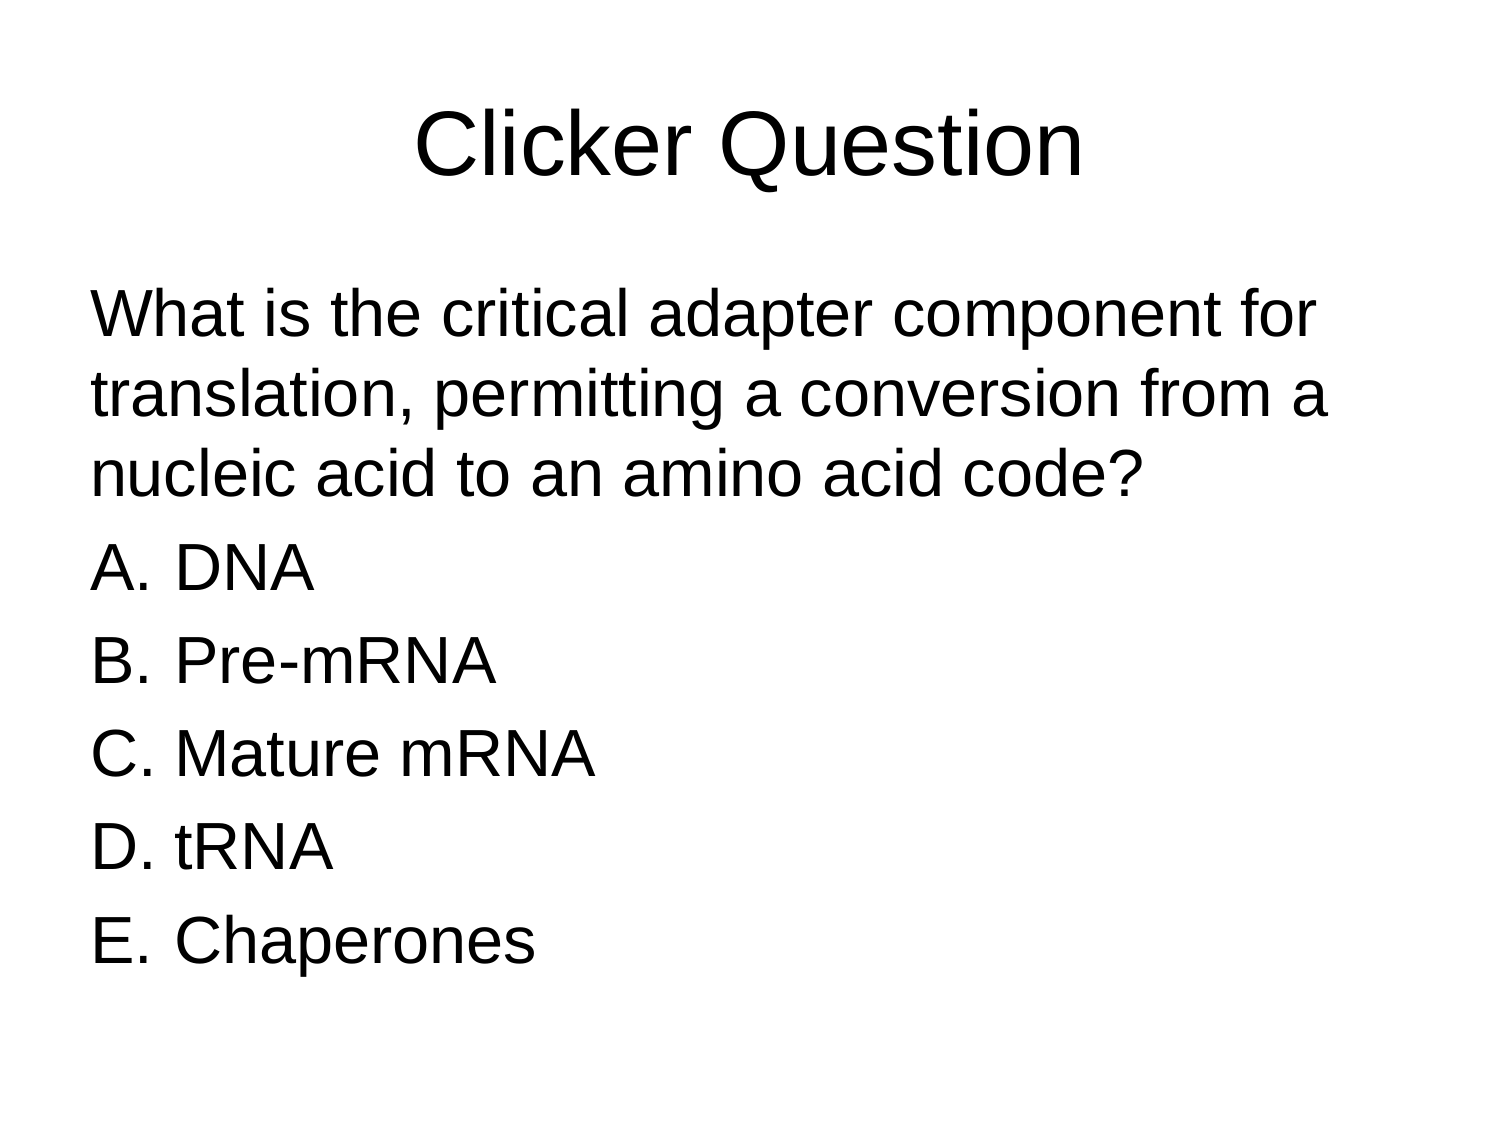

# Clicker Question
What is the critical adapter component for translation, permitting a conversion from a nucleic acid to an amino acid code?
DNA
Pre-mRNA
Mature mRNA
tRNA
Chaperones